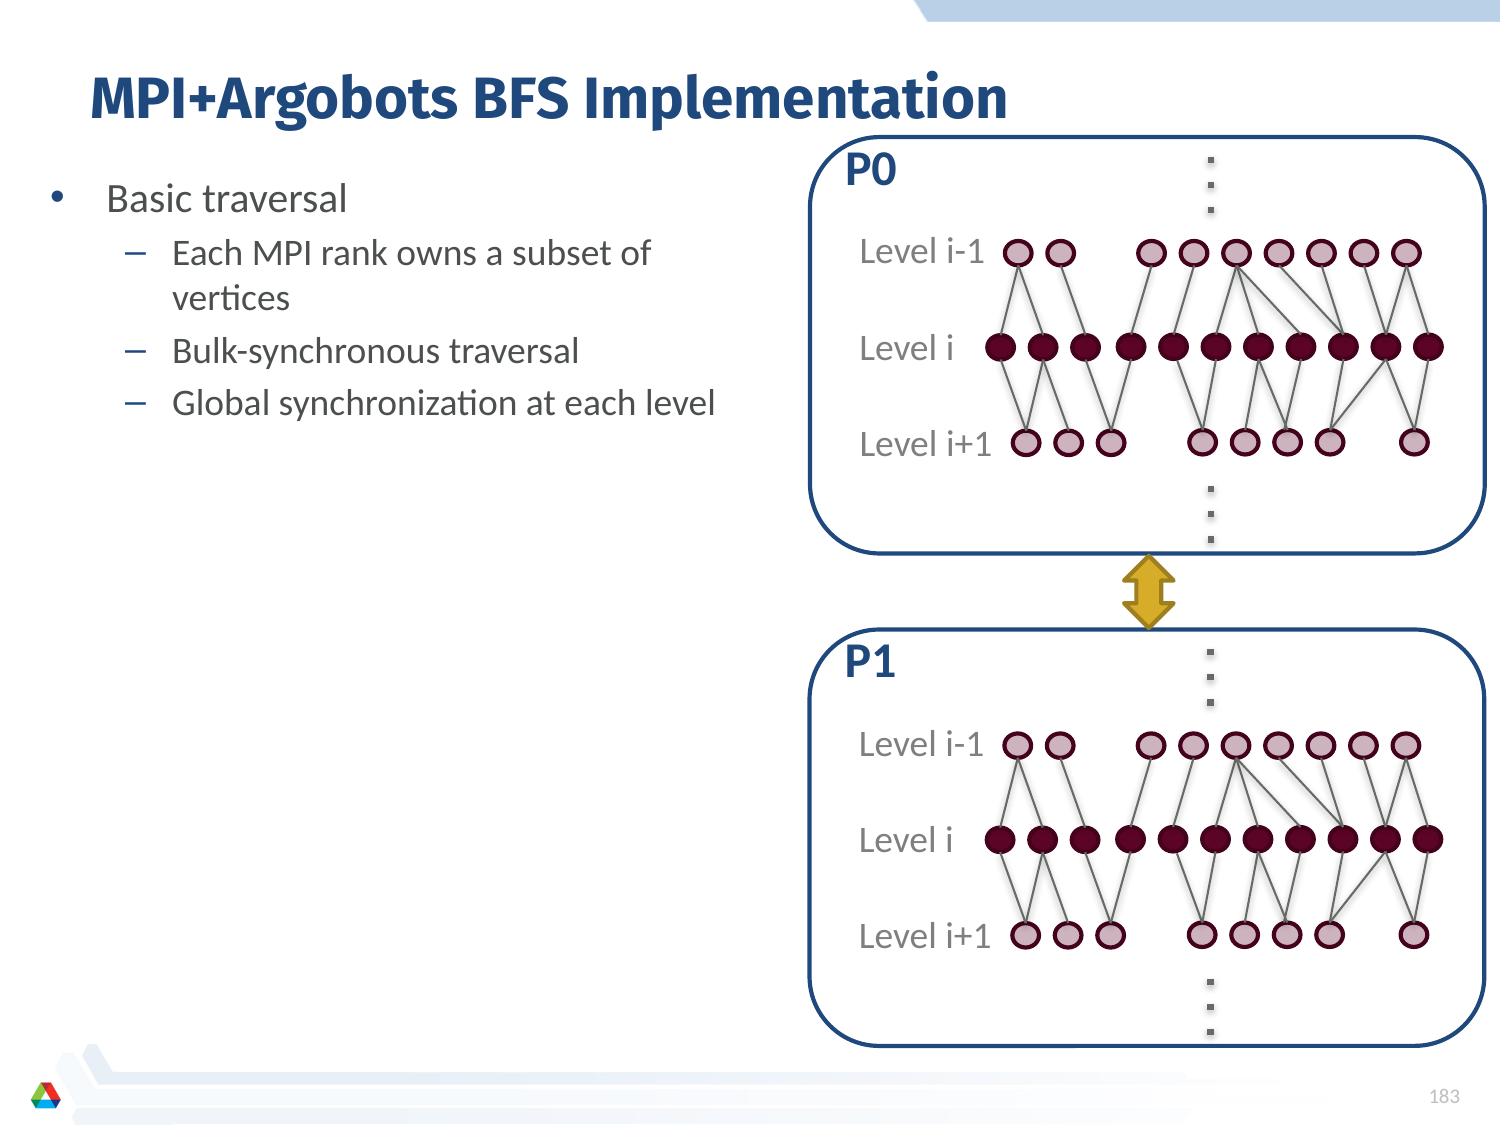

# MPI+Argobots BFS Implementation
P0

Level i-1

Level i

Level i+1

Basic traversal
Each MPI rank owns a subset of vertices
Bulk-synchronous traversal
Global synchronization at each level

P1

Level i-1

Level i

Level i+1

183